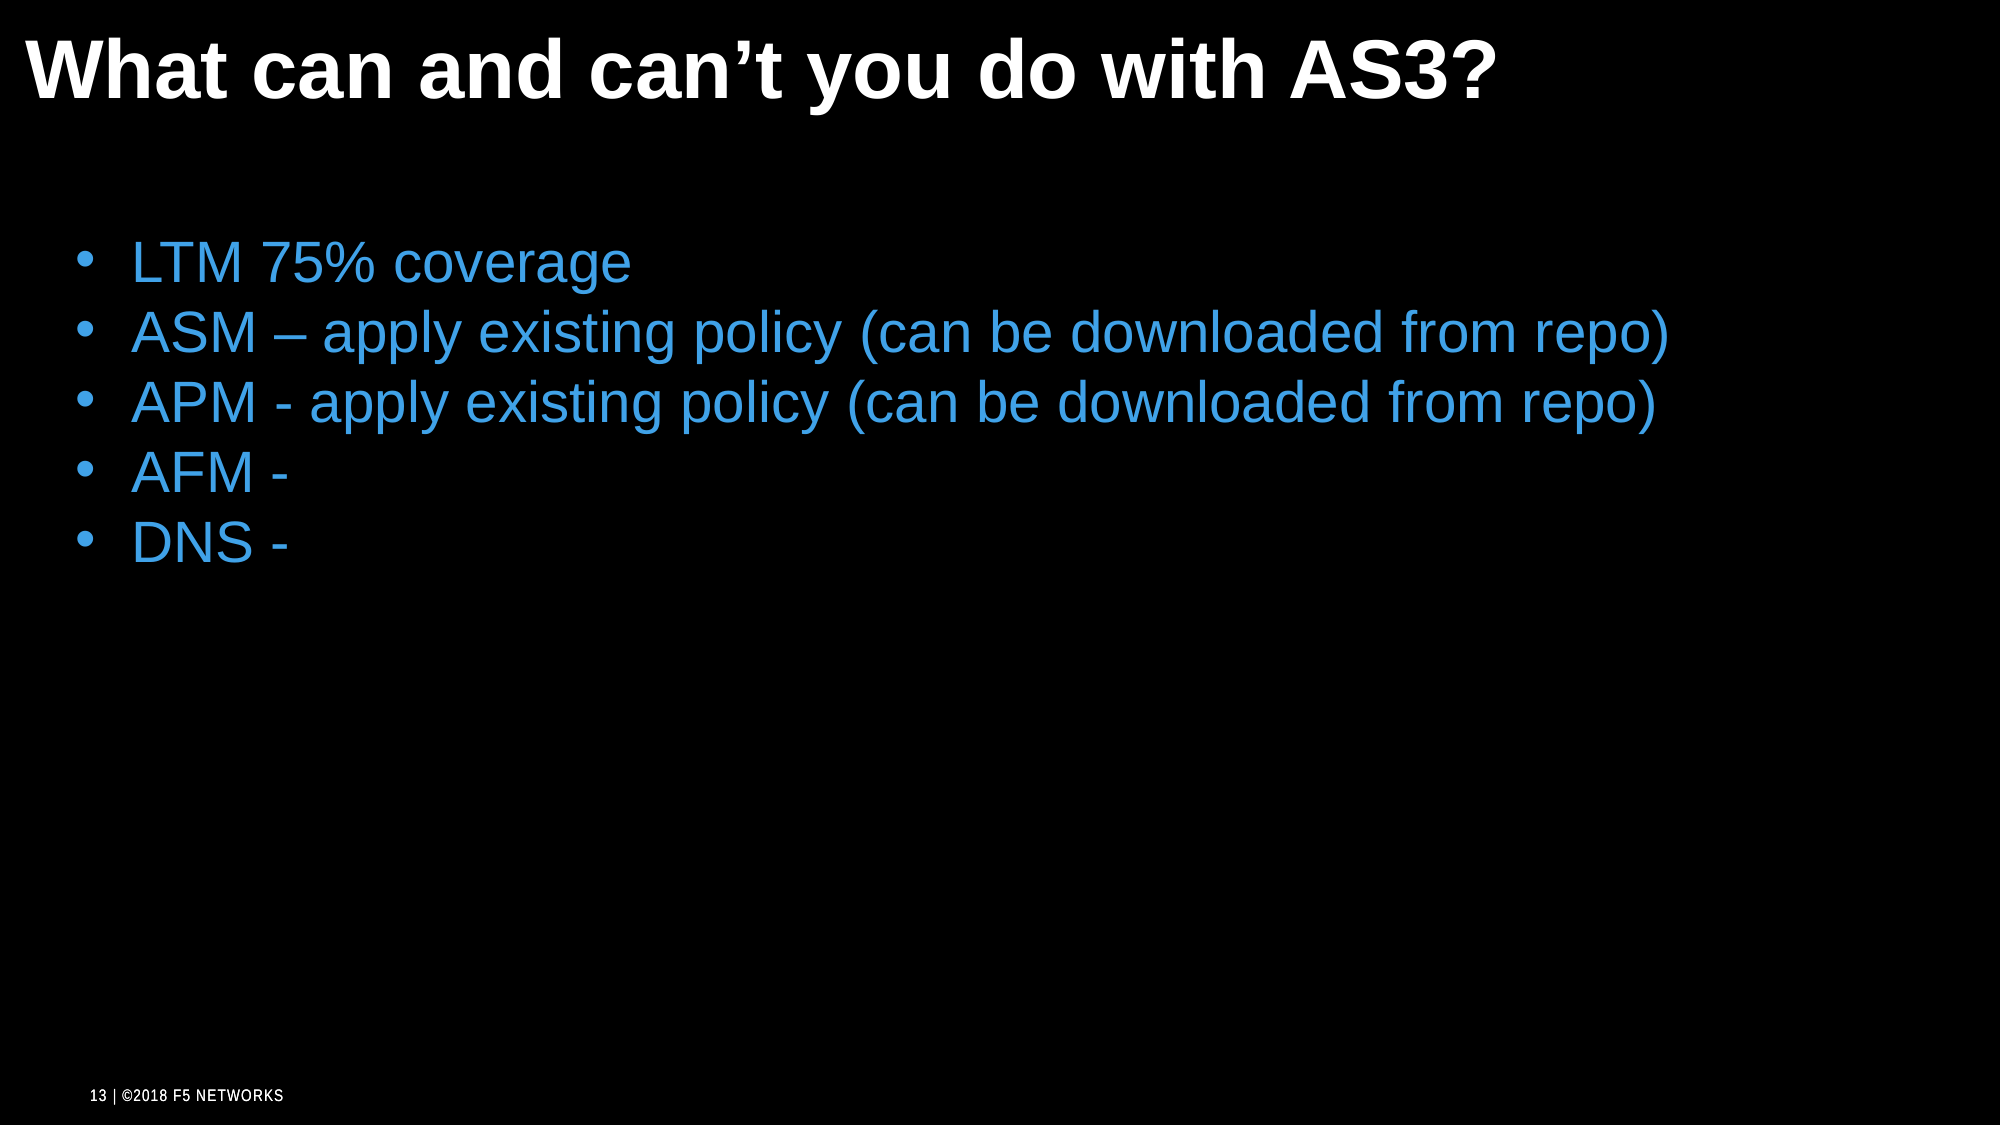

What can and can’t you do with AS3?
LTM 75% coverage
ASM – apply existing policy (can be downloaded from repo)
APM - apply existing policy (can be downloaded from repo)
AFM -
DNS -